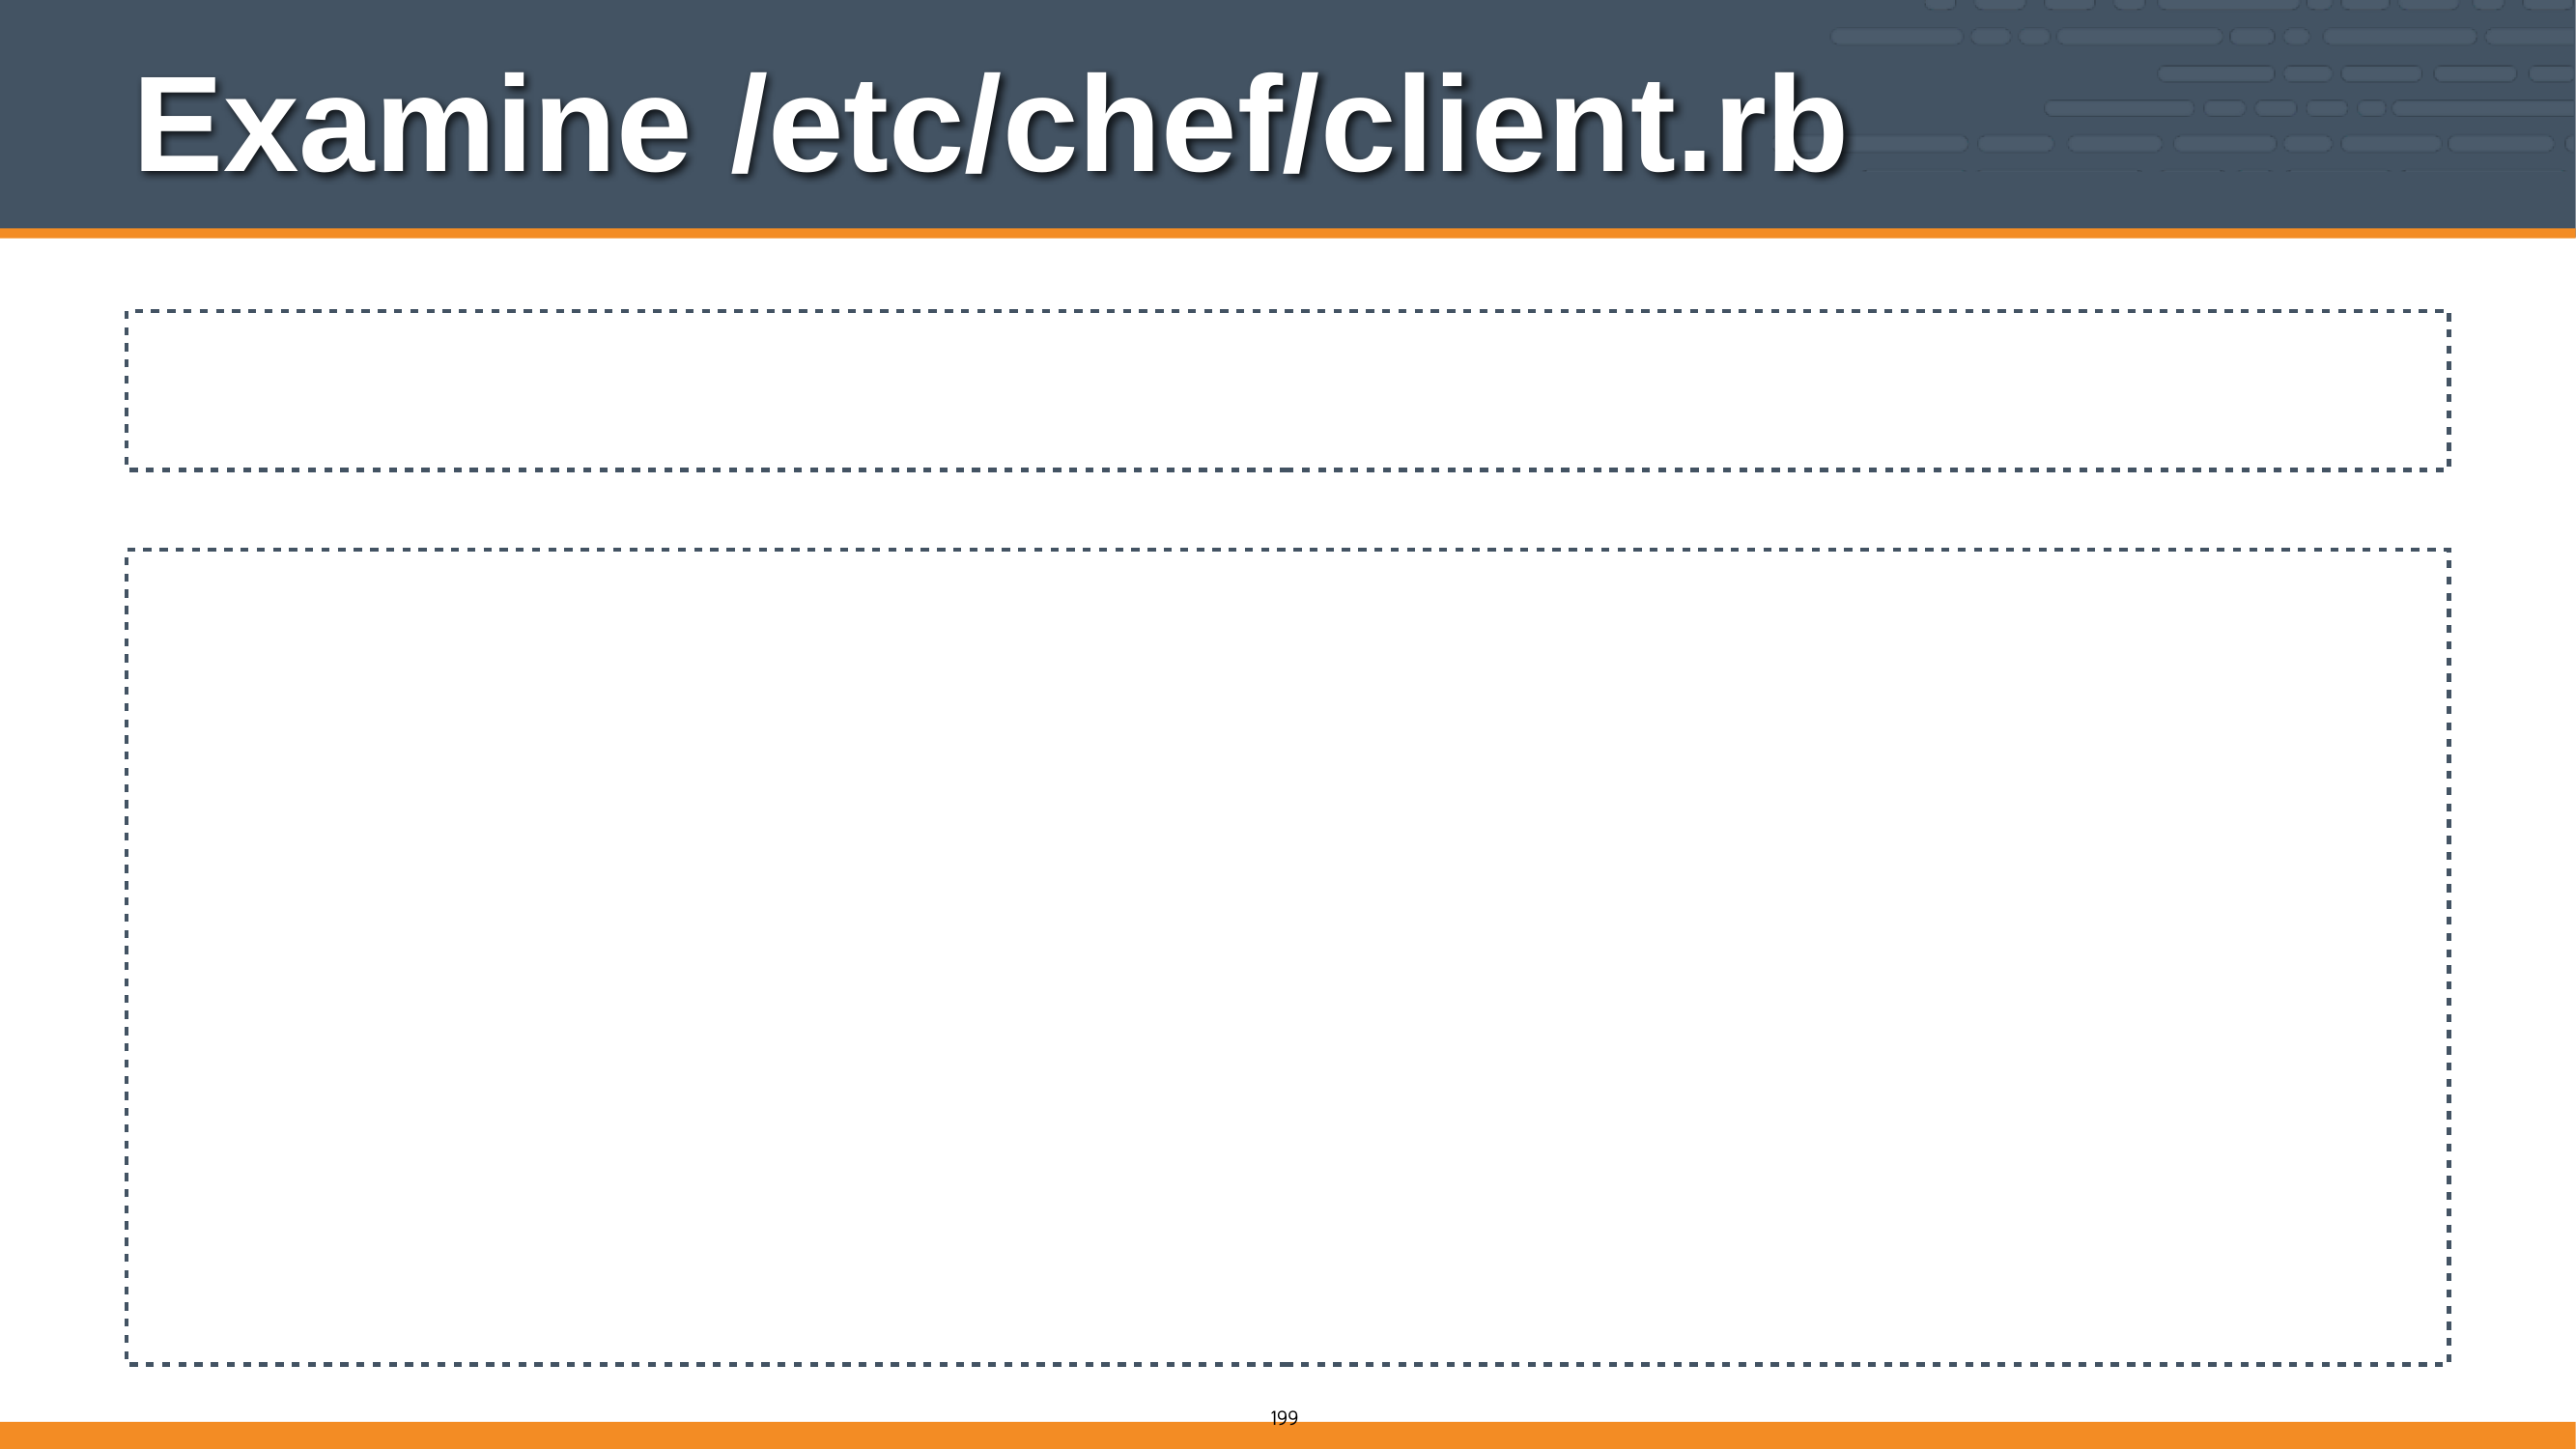

# Examine /etc/chef/client.rb
chef@node1:~$ cat /etc/chef/client.rb
log_location     STDOUT
chef_server_url  "https://api.opscode.com/organizations/ORGNAME"
validation_client_name "ORGNAME-validator"
node_name "node1"
199